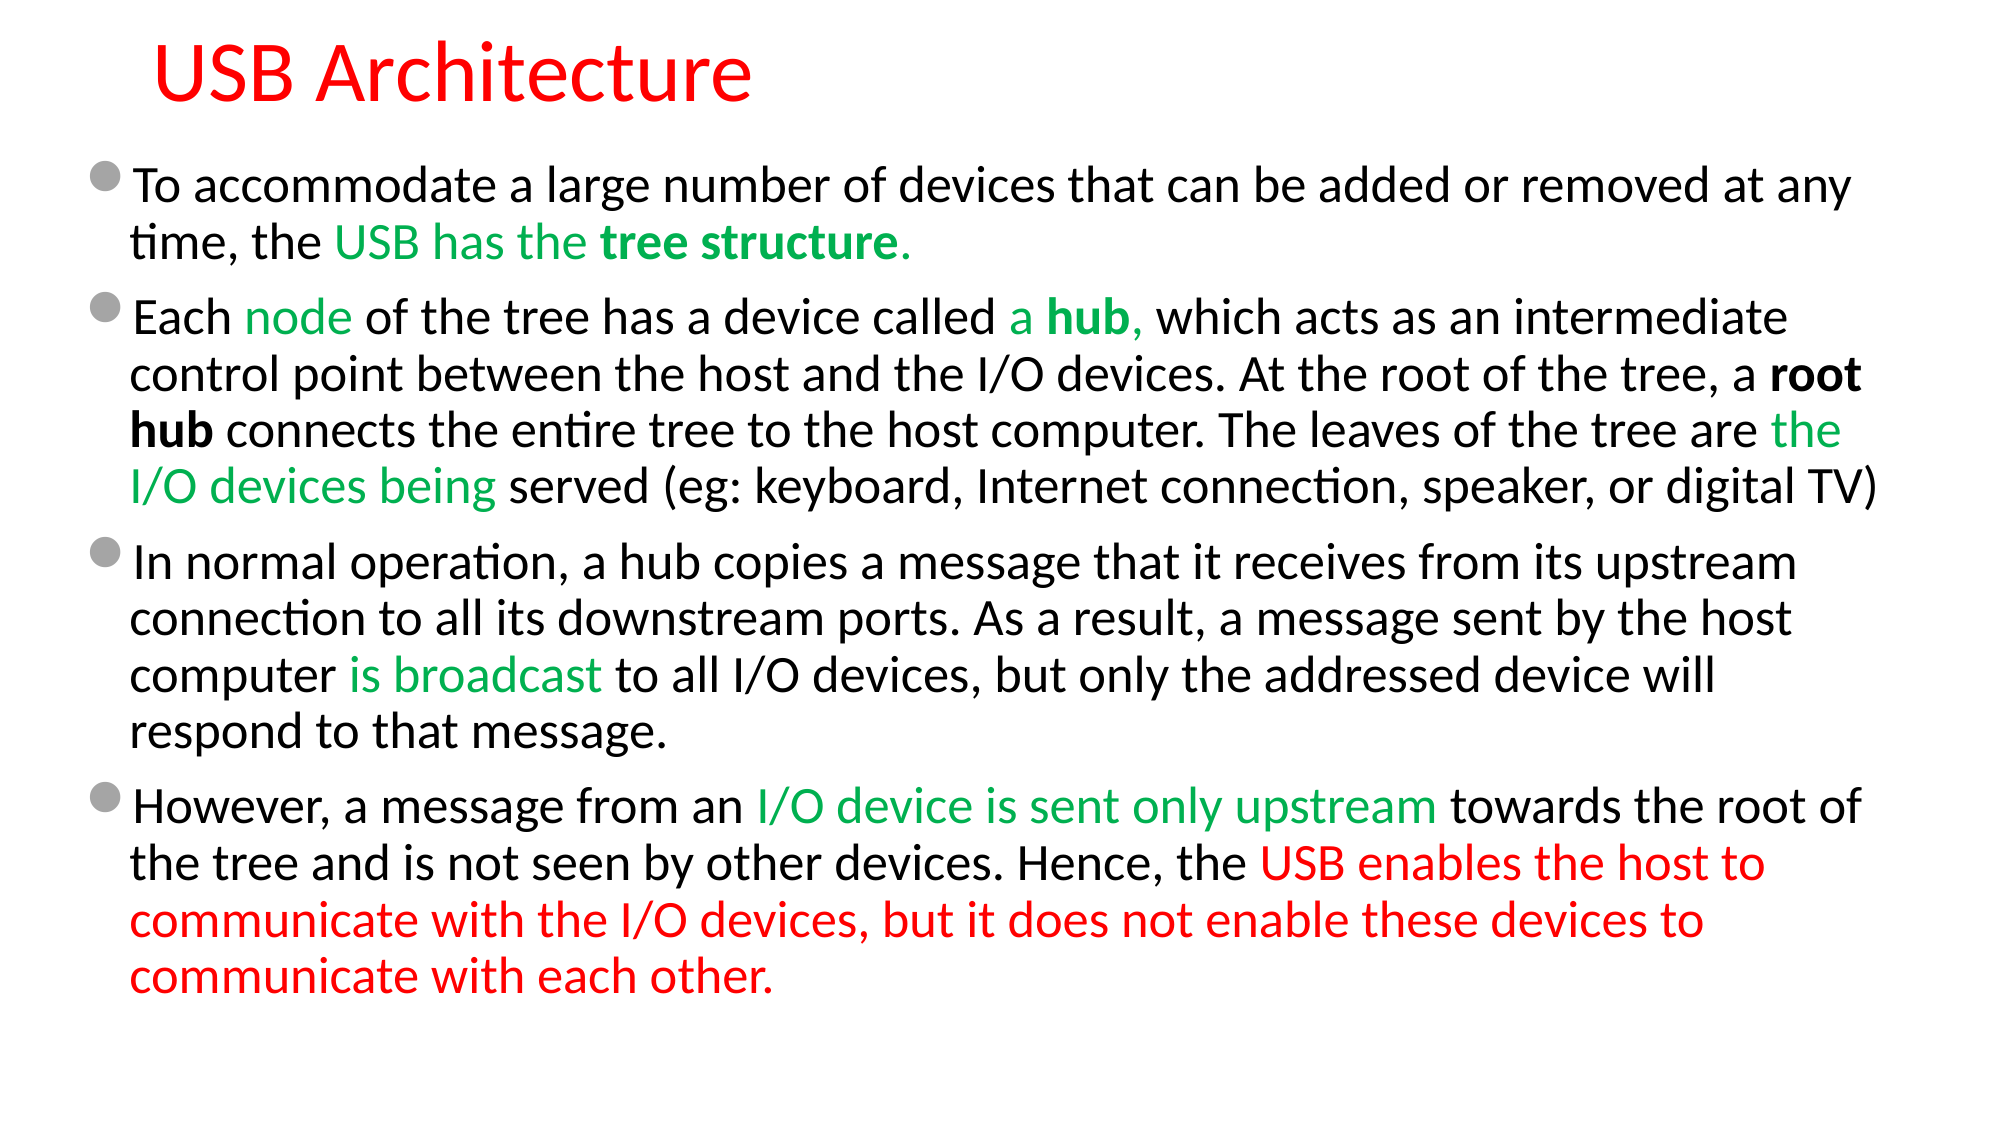

# USB Architecture
To accommodate a large number of devices that can be added or removed at any time, the USB has the tree structure.
Each node of the tree has a device called a hub, which acts as an intermediate control point between the host and the I/O devices. At the root of the tree, a root hub connects the entire tree to the host computer. The leaves of the tree are the I/O devices being served (eg: keyboard, Internet connection, speaker, or digital TV)
In normal operation, a hub copies a message that it receives from its upstream connection to all its downstream ports. As a result, a message sent by the host computer is broadcast to all I/O devices, but only the addressed device will respond to that message.
However, a message from an I/O device is sent only upstream towards the root of the tree and is not seen by other devices. Hence, the USB enables the host to communicate with the I/O devices, but it does not enable these devices to communicate with each other.